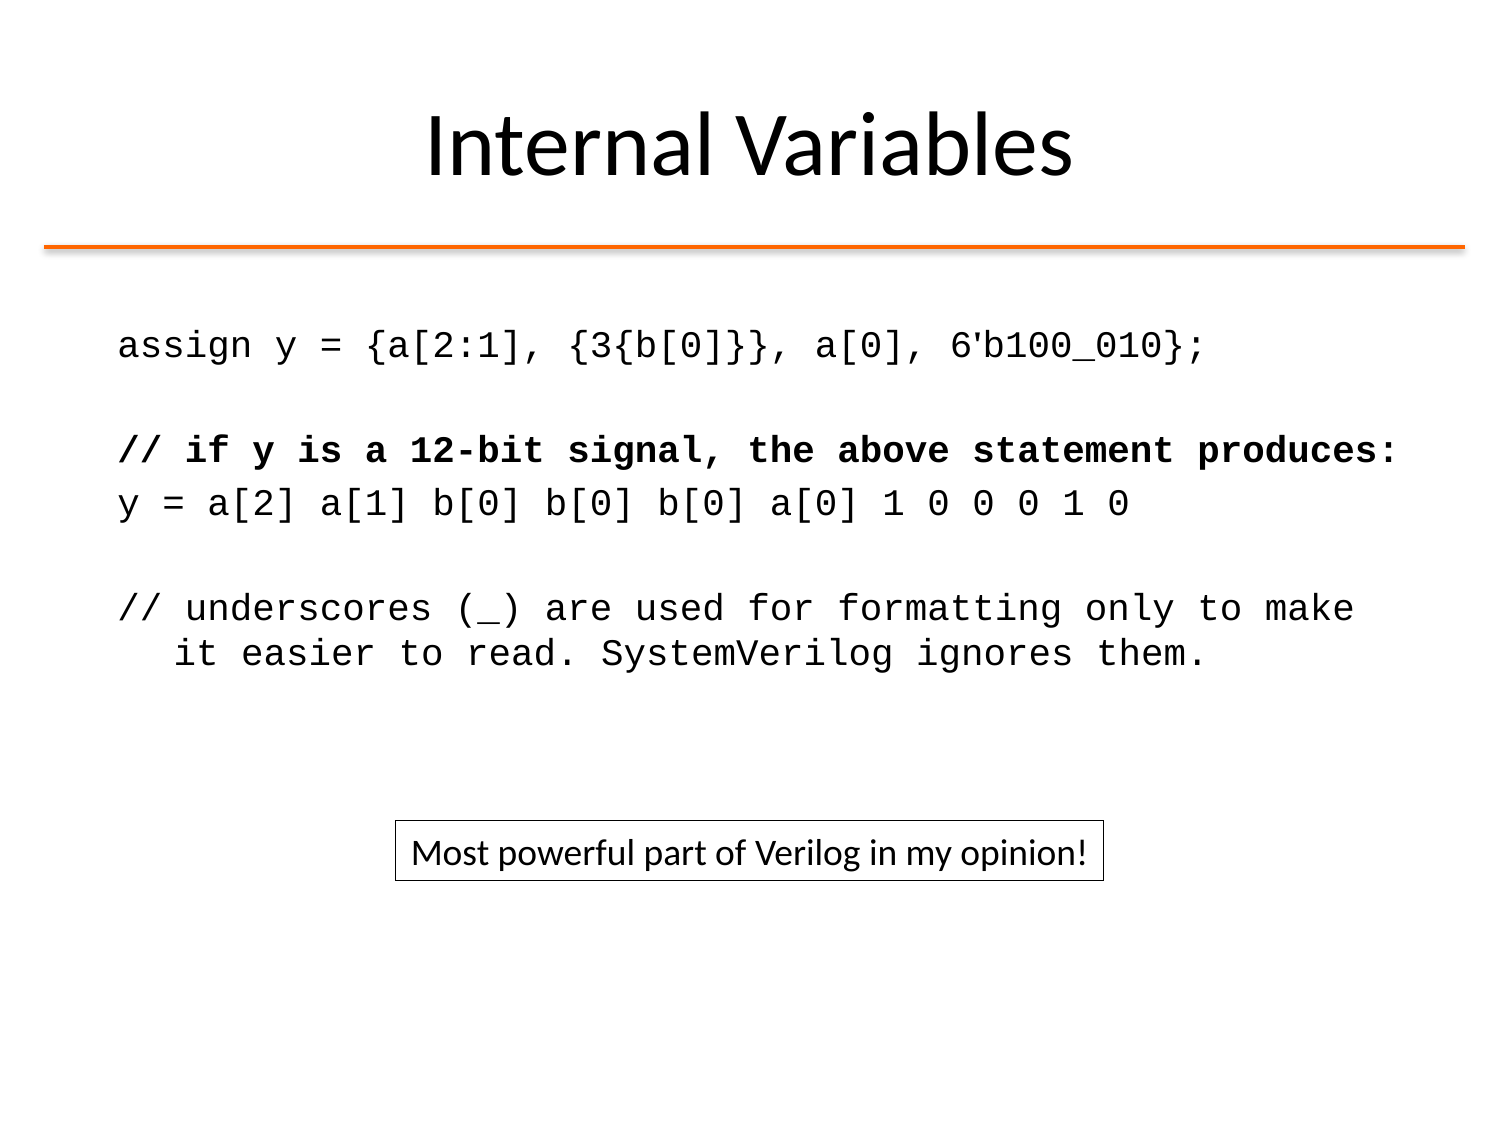

# Internal Variables

assign y = {a[2:1], {3{b[0]}}, a[0], 6'b100_010};

// if y is a 12-bit signal, the above statement produces:
y = a[2] a[1] b[0] b[0] b[0] a[0] 1 0 0 0 1 0

// underscores (_) are used for formatting only to make it easier to read. SystemVerilog ignores them.
Most powerful part of Verilog in my opinion!